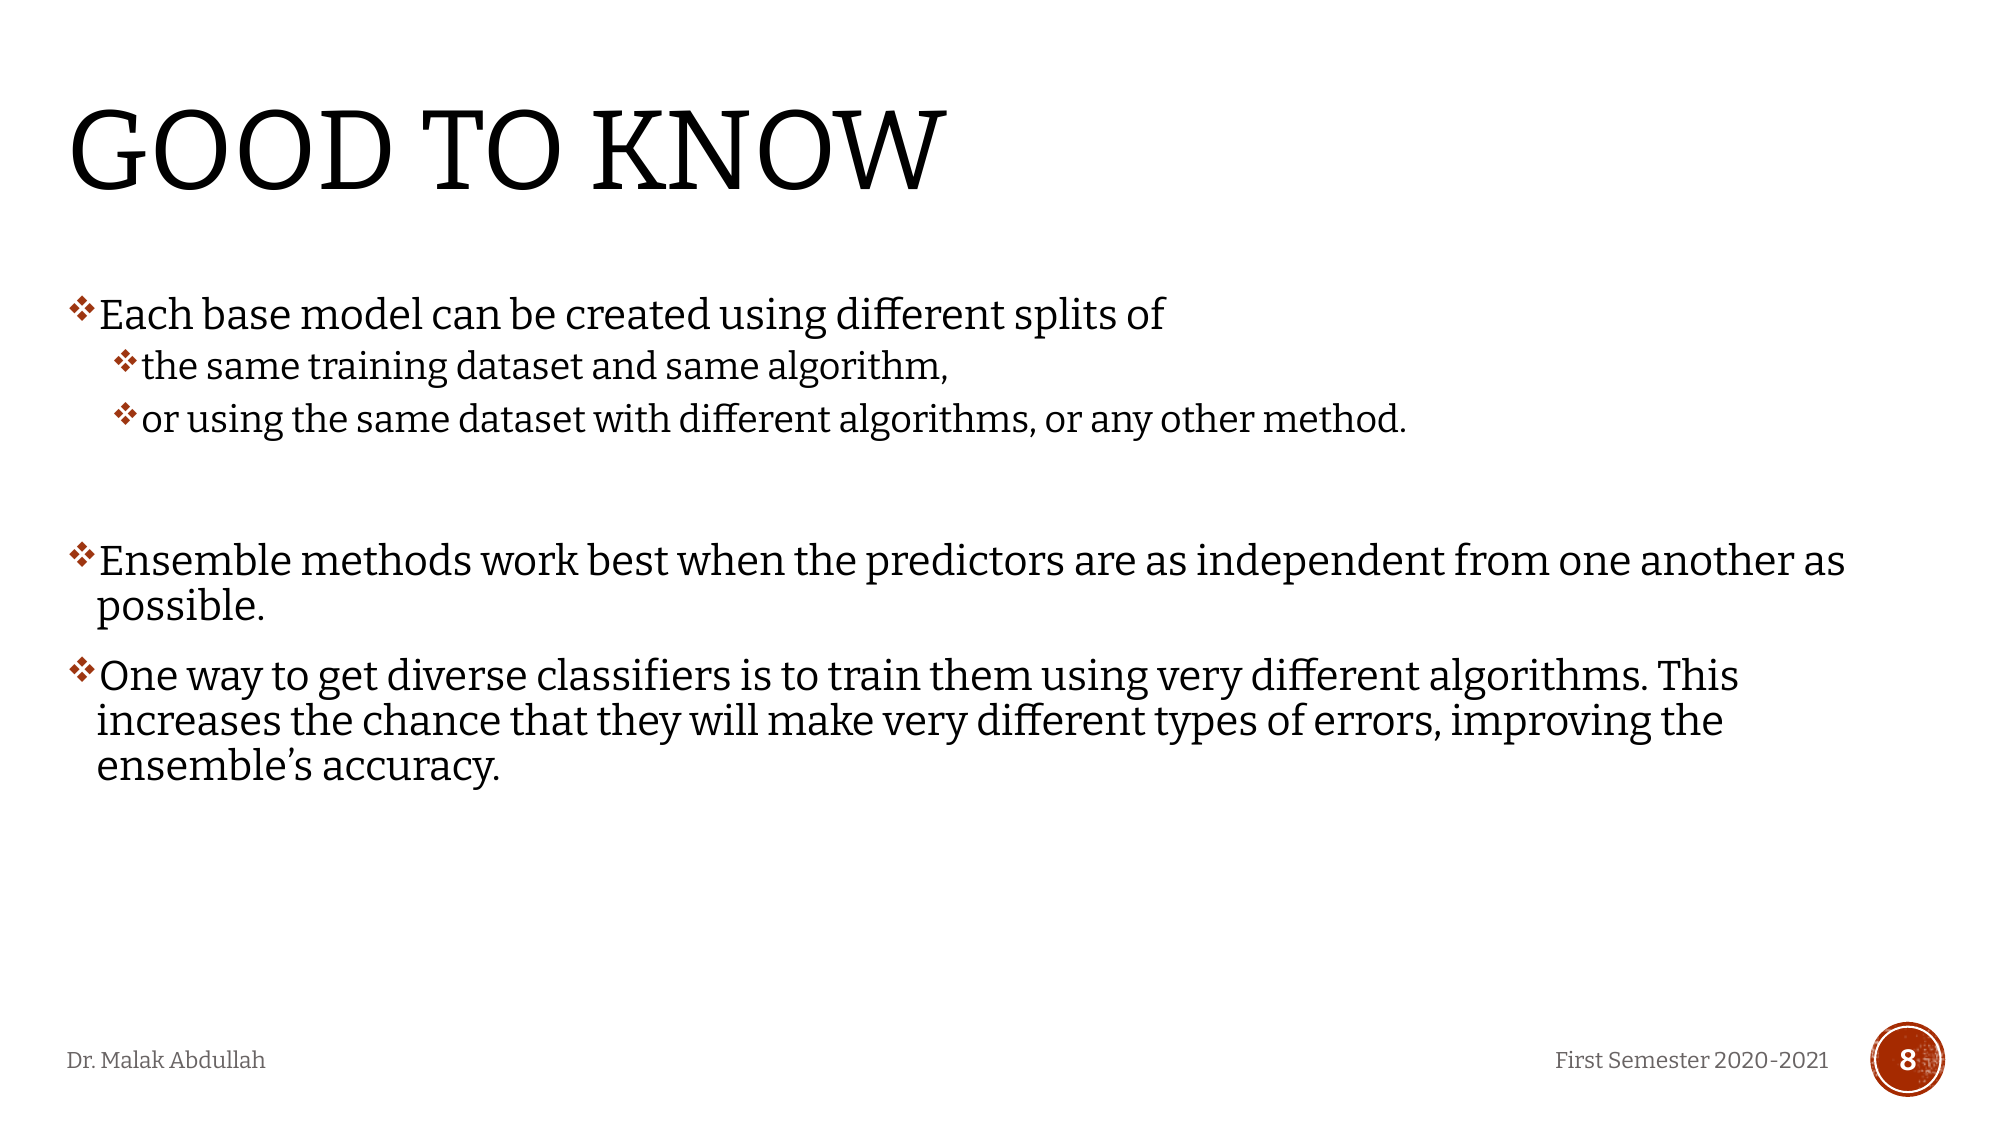

# Good to know
Each base model can be created using different splits of
the same training dataset and same algorithm,
or using the same dataset with different algorithms, or any other method.

Ensemble methods work best when the predictors are as independent from one another as possible.
One way to get diverse classifiers is to train them using very different algorithms. This increases the chance that they will make very different types of errors, improving the ensemble’s accuracy.

Dr. Malak Abdullah
First Semester 2020-2021
8